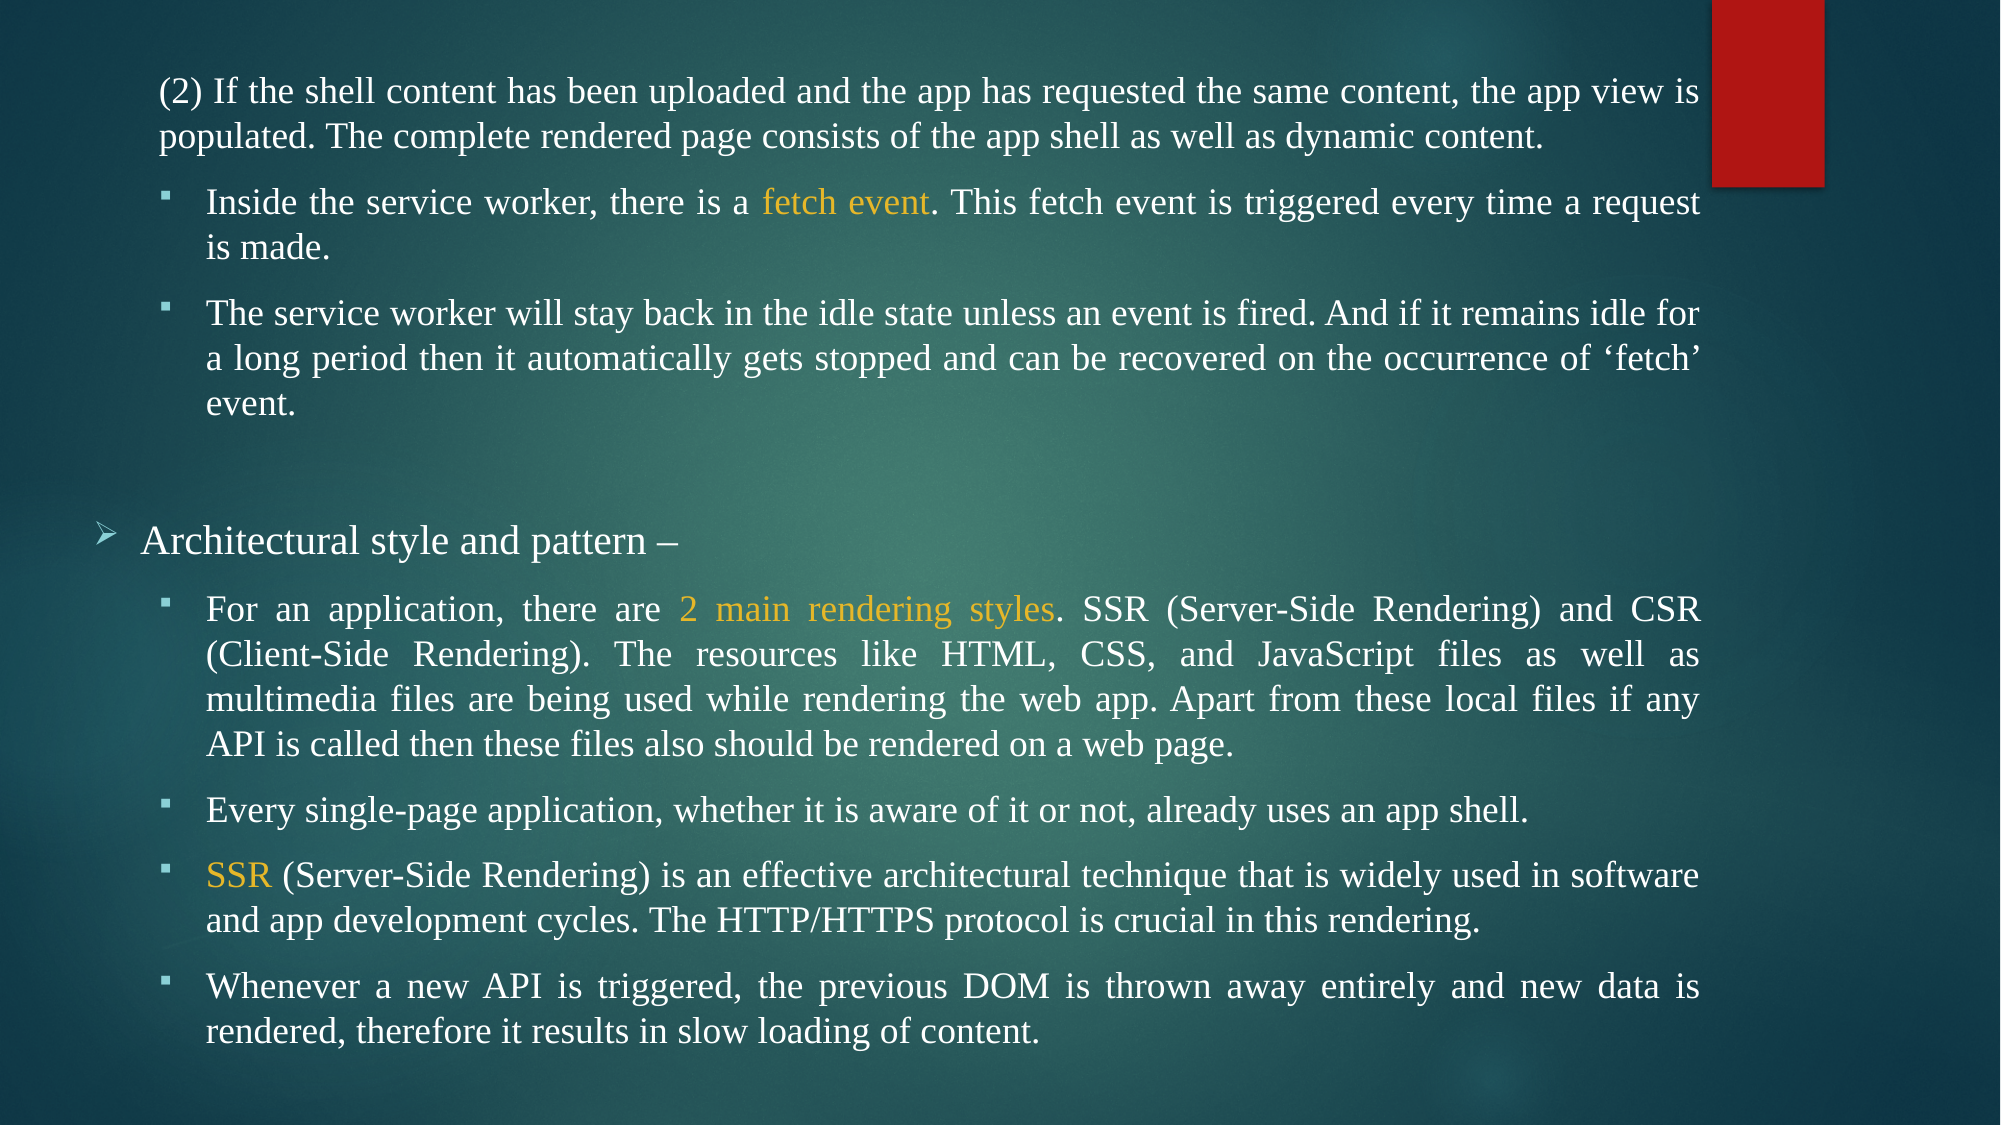

(2) If the shell content has been uploaded and the app has requested the same content, the app view is populated. The complete rendered page consists of the app shell as well as dynamic content.
Inside the service worker, there is a fetch event. This fetch event is triggered every time a request is made.
The service worker will stay back in the idle state unless an event is fired. And if it remains idle for a long period then it automatically gets stopped and can be recovered on the occurrence of ‘fetch’ event.

Architectural style and pattern –
For an application, there are 2 main rendering styles. SSR (Server-Side Rendering) and CSR (Client-Side Rendering). The resources like HTML, CSS, and JavaScript files as well as multimedia files are being used while rendering the web app. Apart from these local files if any API is called then these files also should be rendered on a web page.
Every single-page application, whether it is aware of it or not, already uses an app shell.
SSR (Server-Side Rendering) is an effective architectural technique that is widely used in software and app development cycles. The HTTP/HTTPS protocol is crucial in this rendering.
Whenever a new API is triggered, the previous DOM is thrown away entirely and new data is rendered, therefore it results in slow loading of content.